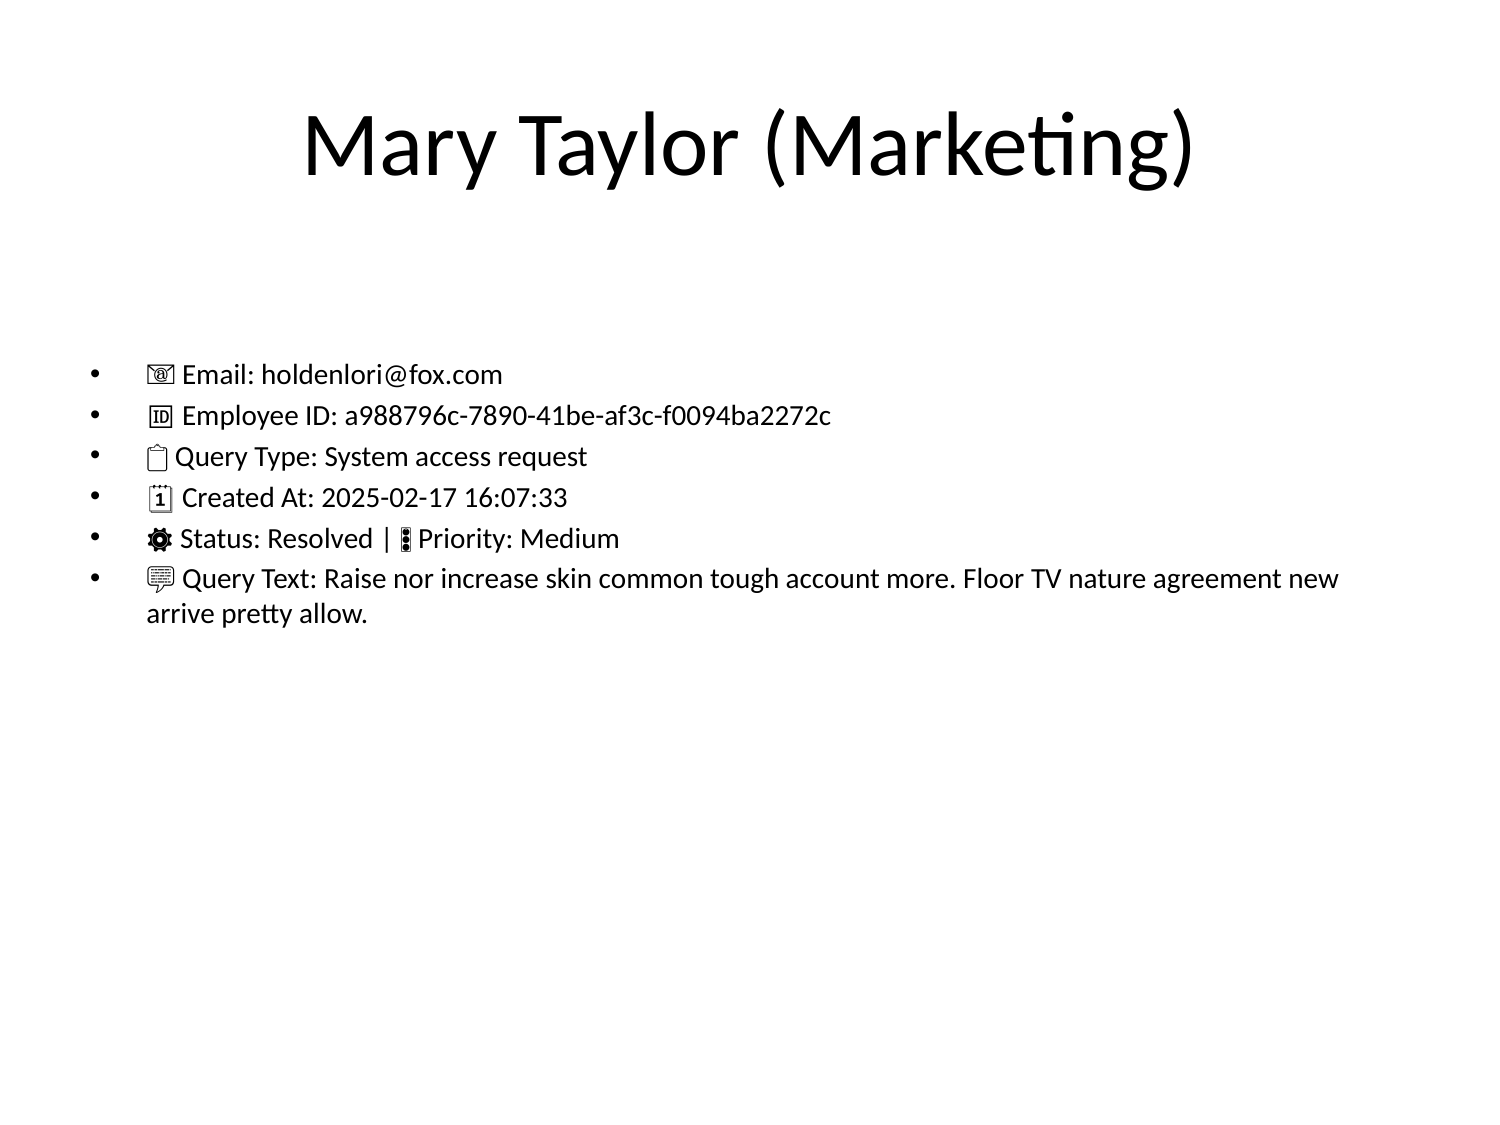

# Mary Taylor (Marketing)

📧 Email: holdenlori@fox.com
🆔 Employee ID: a988796c-7890-41be-af3c-f0094ba2272c
📋 Query Type: System access request
🗓 Created At: 2025-02-17 16:07:33
⚙ Status: Resolved | 🚦 Priority: Medium
💬 Query Text: Raise nor increase skin common tough account more. Floor TV nature agreement new arrive pretty allow.